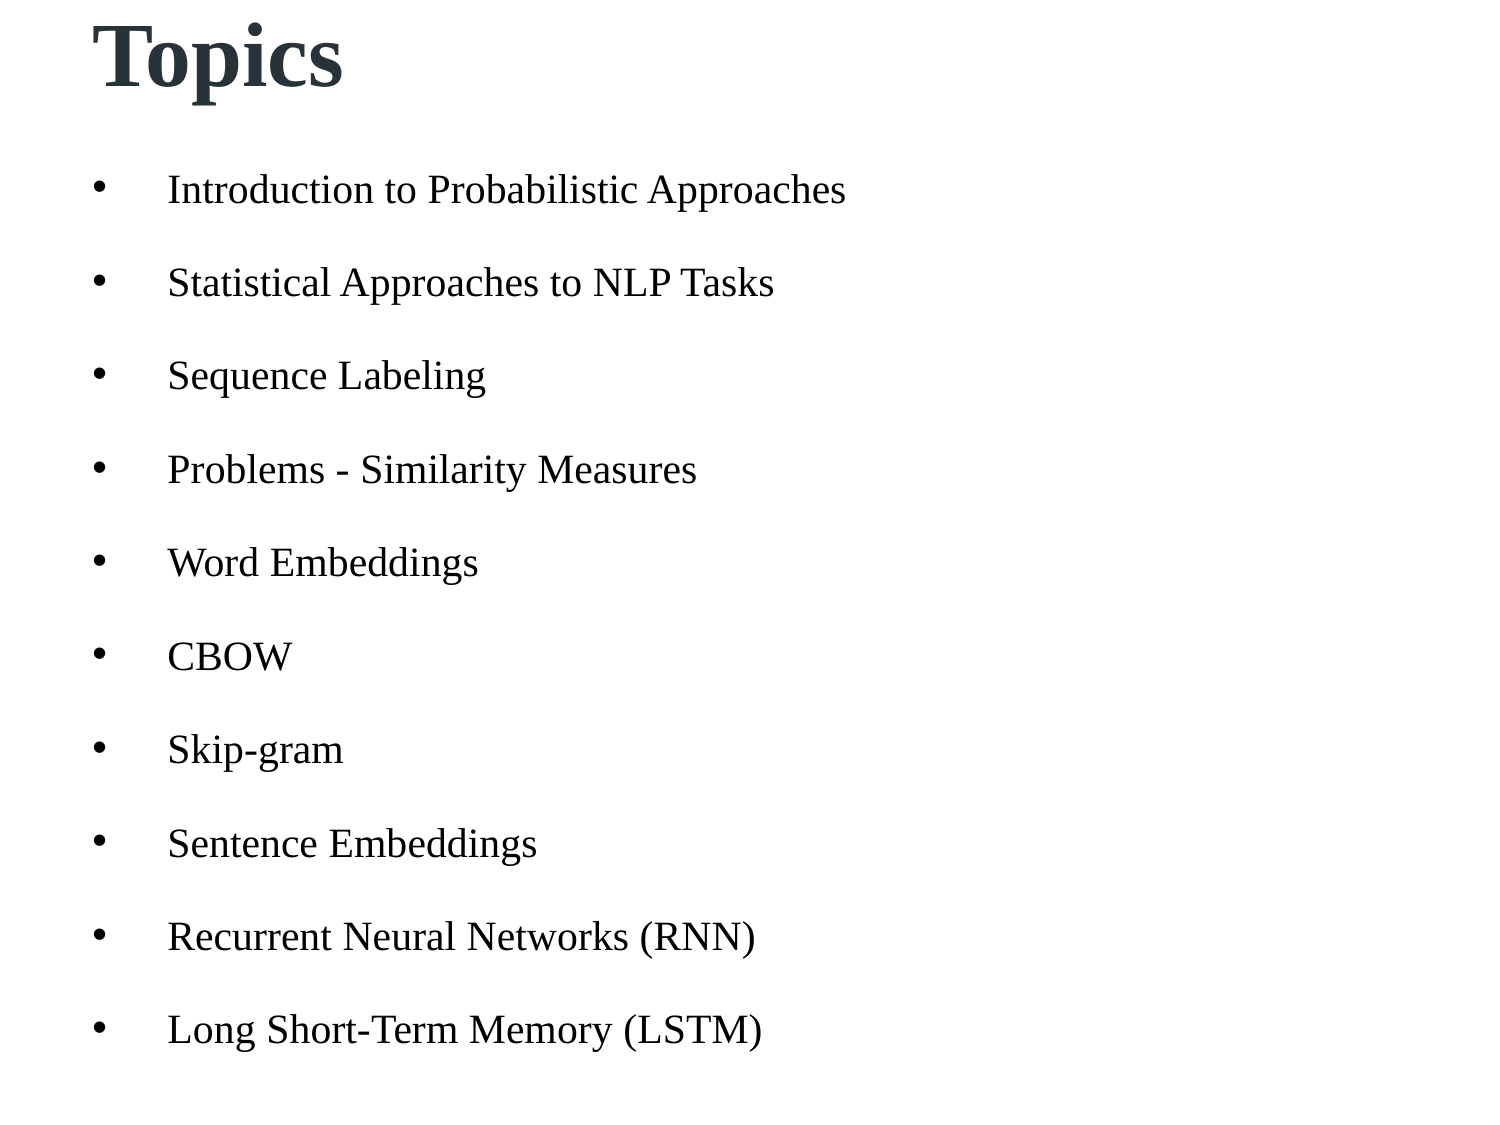

# Topics
Introduction to Probabilistic Approaches
Statistical Approaches to NLP Tasks
Sequence Labeling
Problems - Similarity Measures
Word Embeddings
CBOW
Skip-gram
Sentence Embeddings
Recurrent Neural Networks (RNN)
Long Short-Term Memory (LSTM)